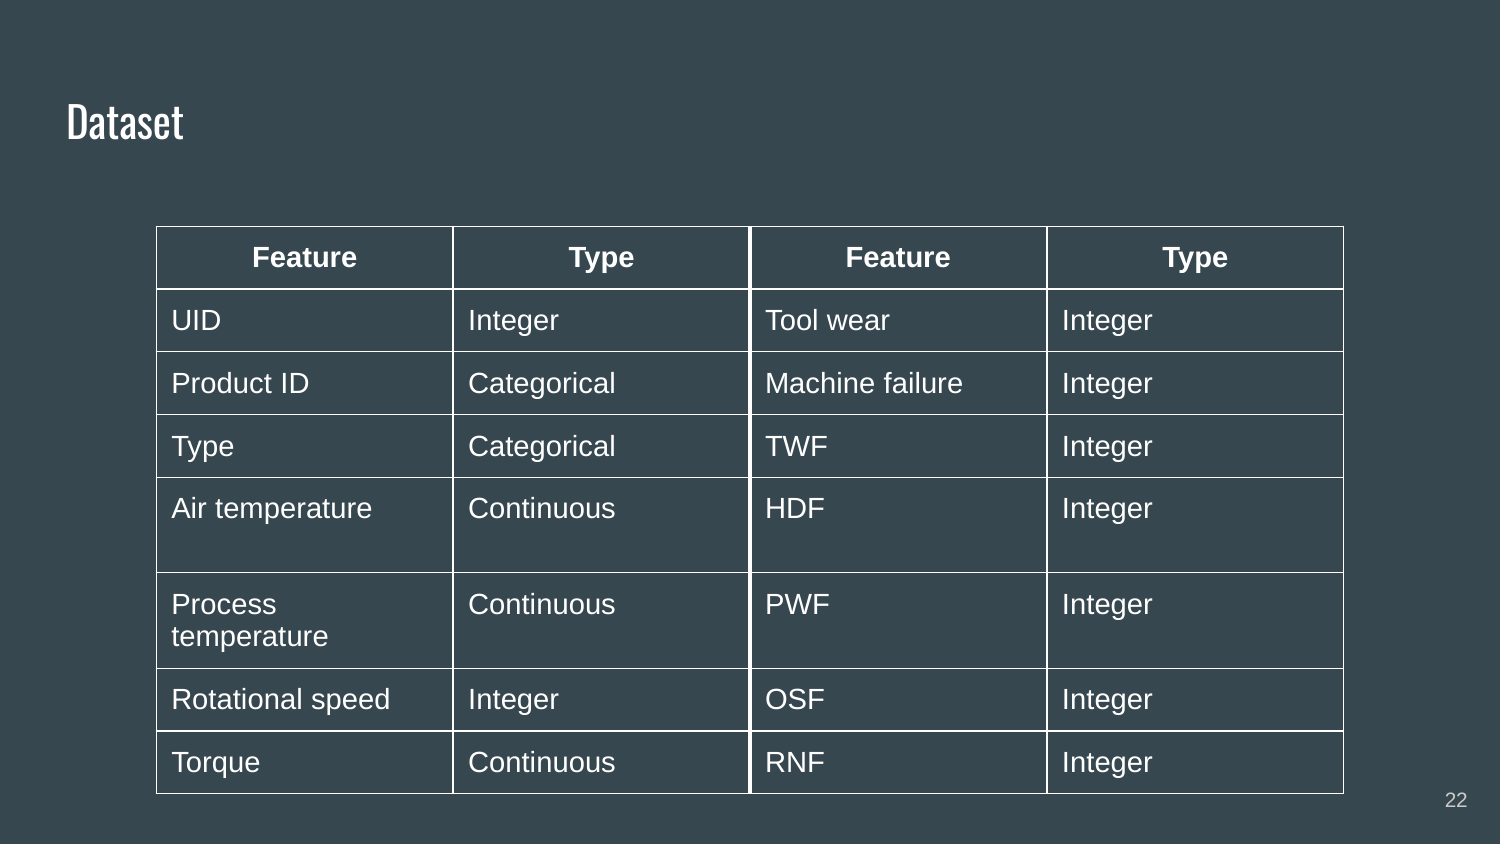

# Dataset
| Feature | Type | Feature | Type |
| --- | --- | --- | --- |
| UID | Integer | Tool wear | Integer |
| Product ID | Categorical | Machine failure | Integer |
| Type | Categorical | TWF | Integer |
| Air temperature | Continuous | HDF | Integer |
| Process temperature | Continuous | PWF | Integer |
| Rotational speed | Integer | OSF | Integer |
| Torque | Continuous | RNF | Integer |
22